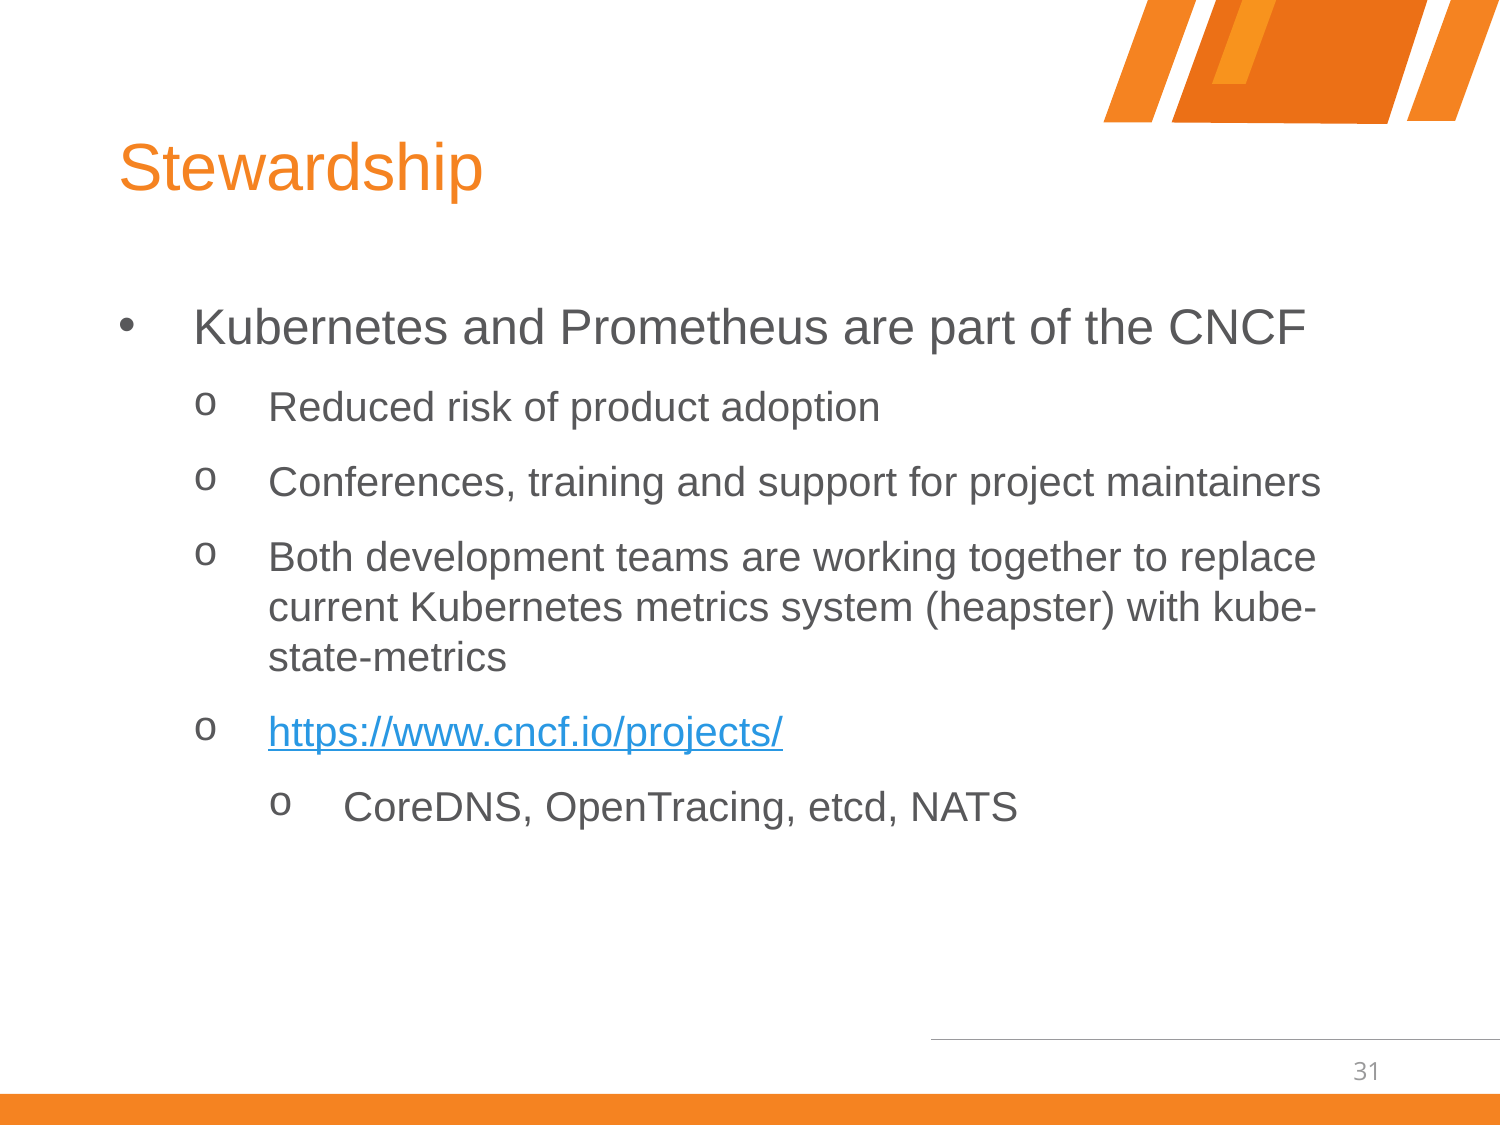

# Stewardship
Kubernetes and Prometheus are part of the CNCF
Reduced risk of product adoption
Conferences, training and support for project maintainers
Both development teams are working together to replace current Kubernetes metrics system (heapster) with kube-state-metrics
https://www.cncf.io/projects/
CoreDNS, OpenTracing, etcd, NATS

31